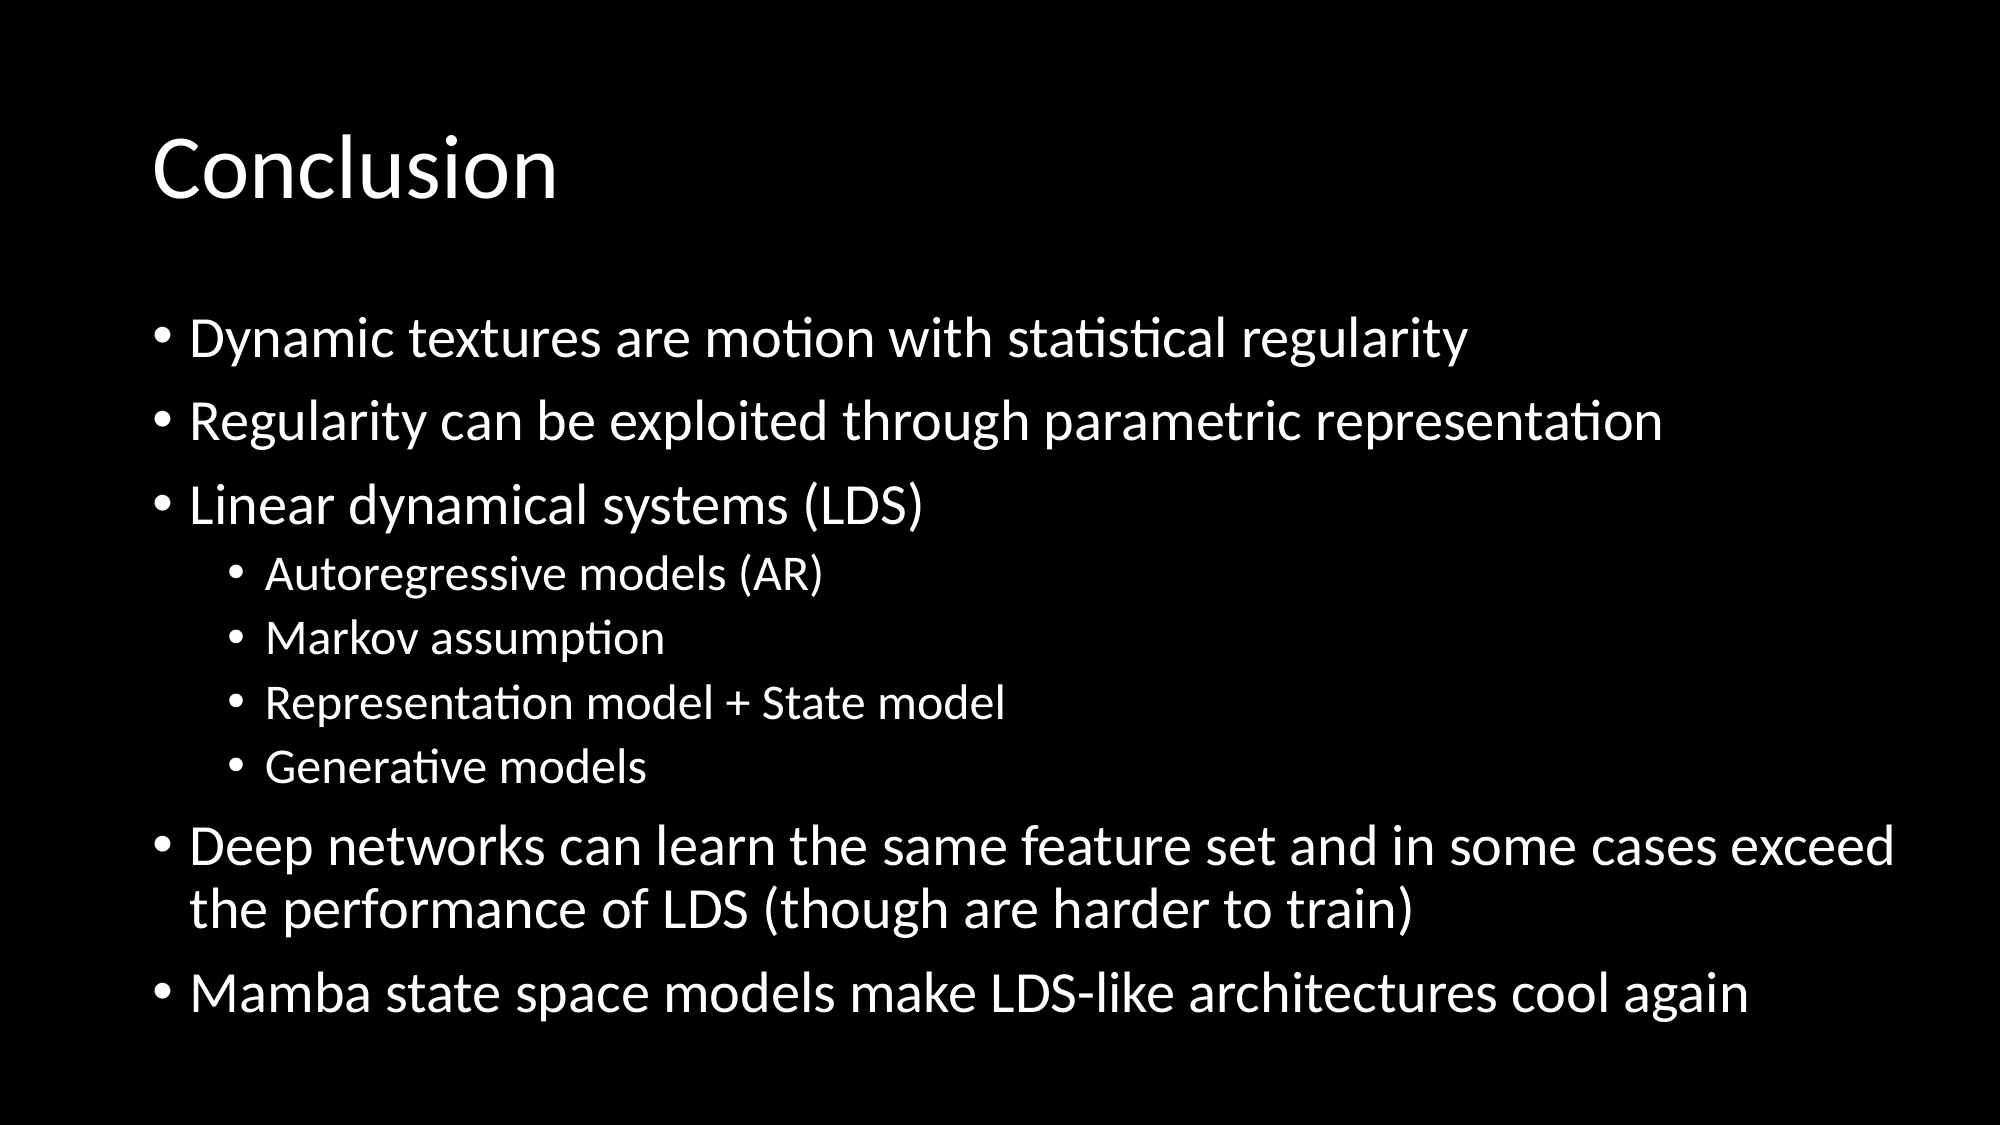

# Conclusion
Dynamic textures are motion with statistical regularity
Regularity can be exploited through parametric representation
Linear dynamical systems (LDS)
Autoregressive models (AR)
Markov assumption
Representation model + State model
Generative models
Deep networks can learn the same feature set and in some cases exceed the performance of LDS (though are harder to train)
Mamba state space models make LDS-like architectures cool again